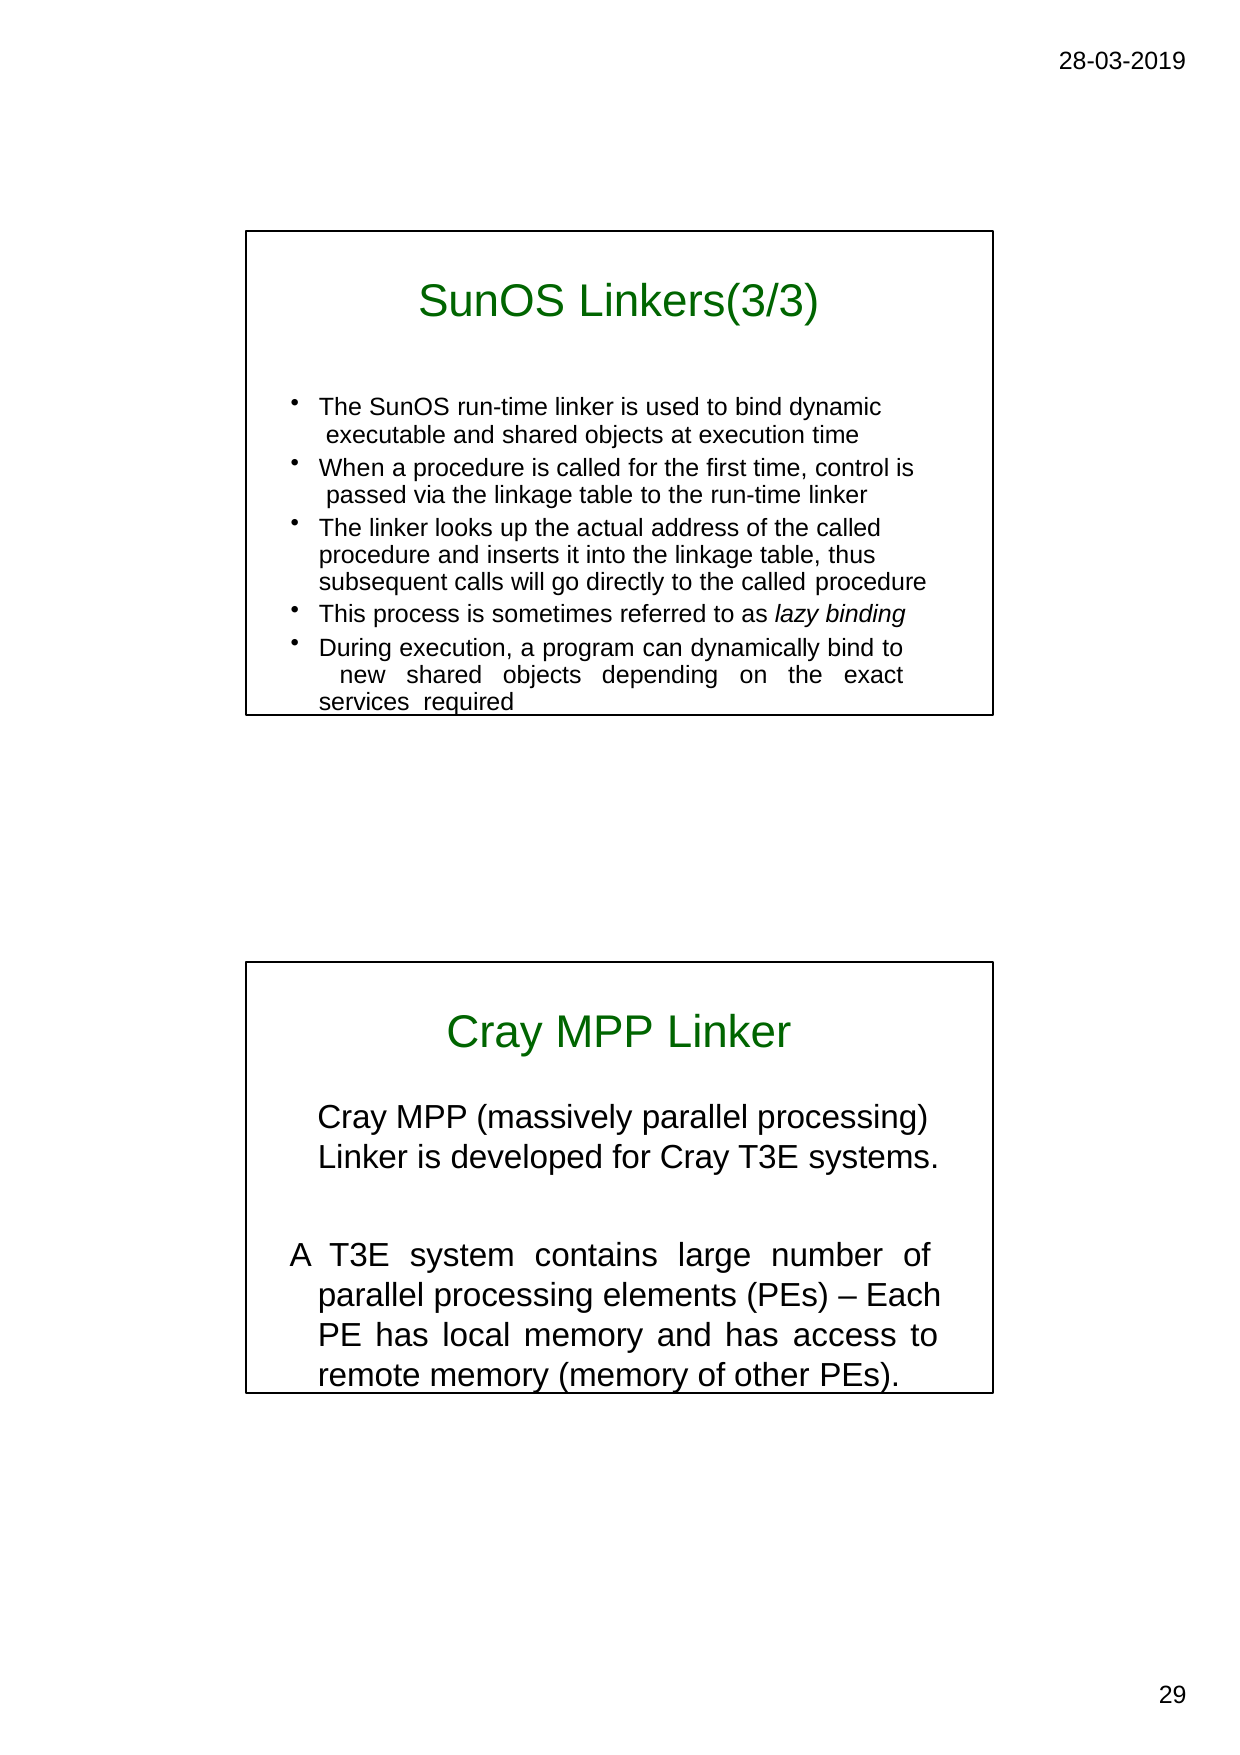

28-03-2019
SunOS Linkers(3/3)

The SunOS run-time linker is used to bind dynamic  executable and shared objects at execution time
When a procedure is called for the first time, control is  passed via the linkage table to the run-time linker
The linker looks up the actual address of the called  procedure and inserts it into the linkage table, thus  subsequent calls will go directly to the called procedure
This process is sometimes referred to as lazy binding
During execution, a program can dynamically bind to  new shared objects depending on the exact services  required
Cray MPP Linker
Cray MPP (massively parallel processing)  Linker is developed for Cray T3E systems.

A T3E system contains large number of  parallel processing elements (PEs) – Each  PE has local memory and has access to  remote memory (memory of other PEs).
29